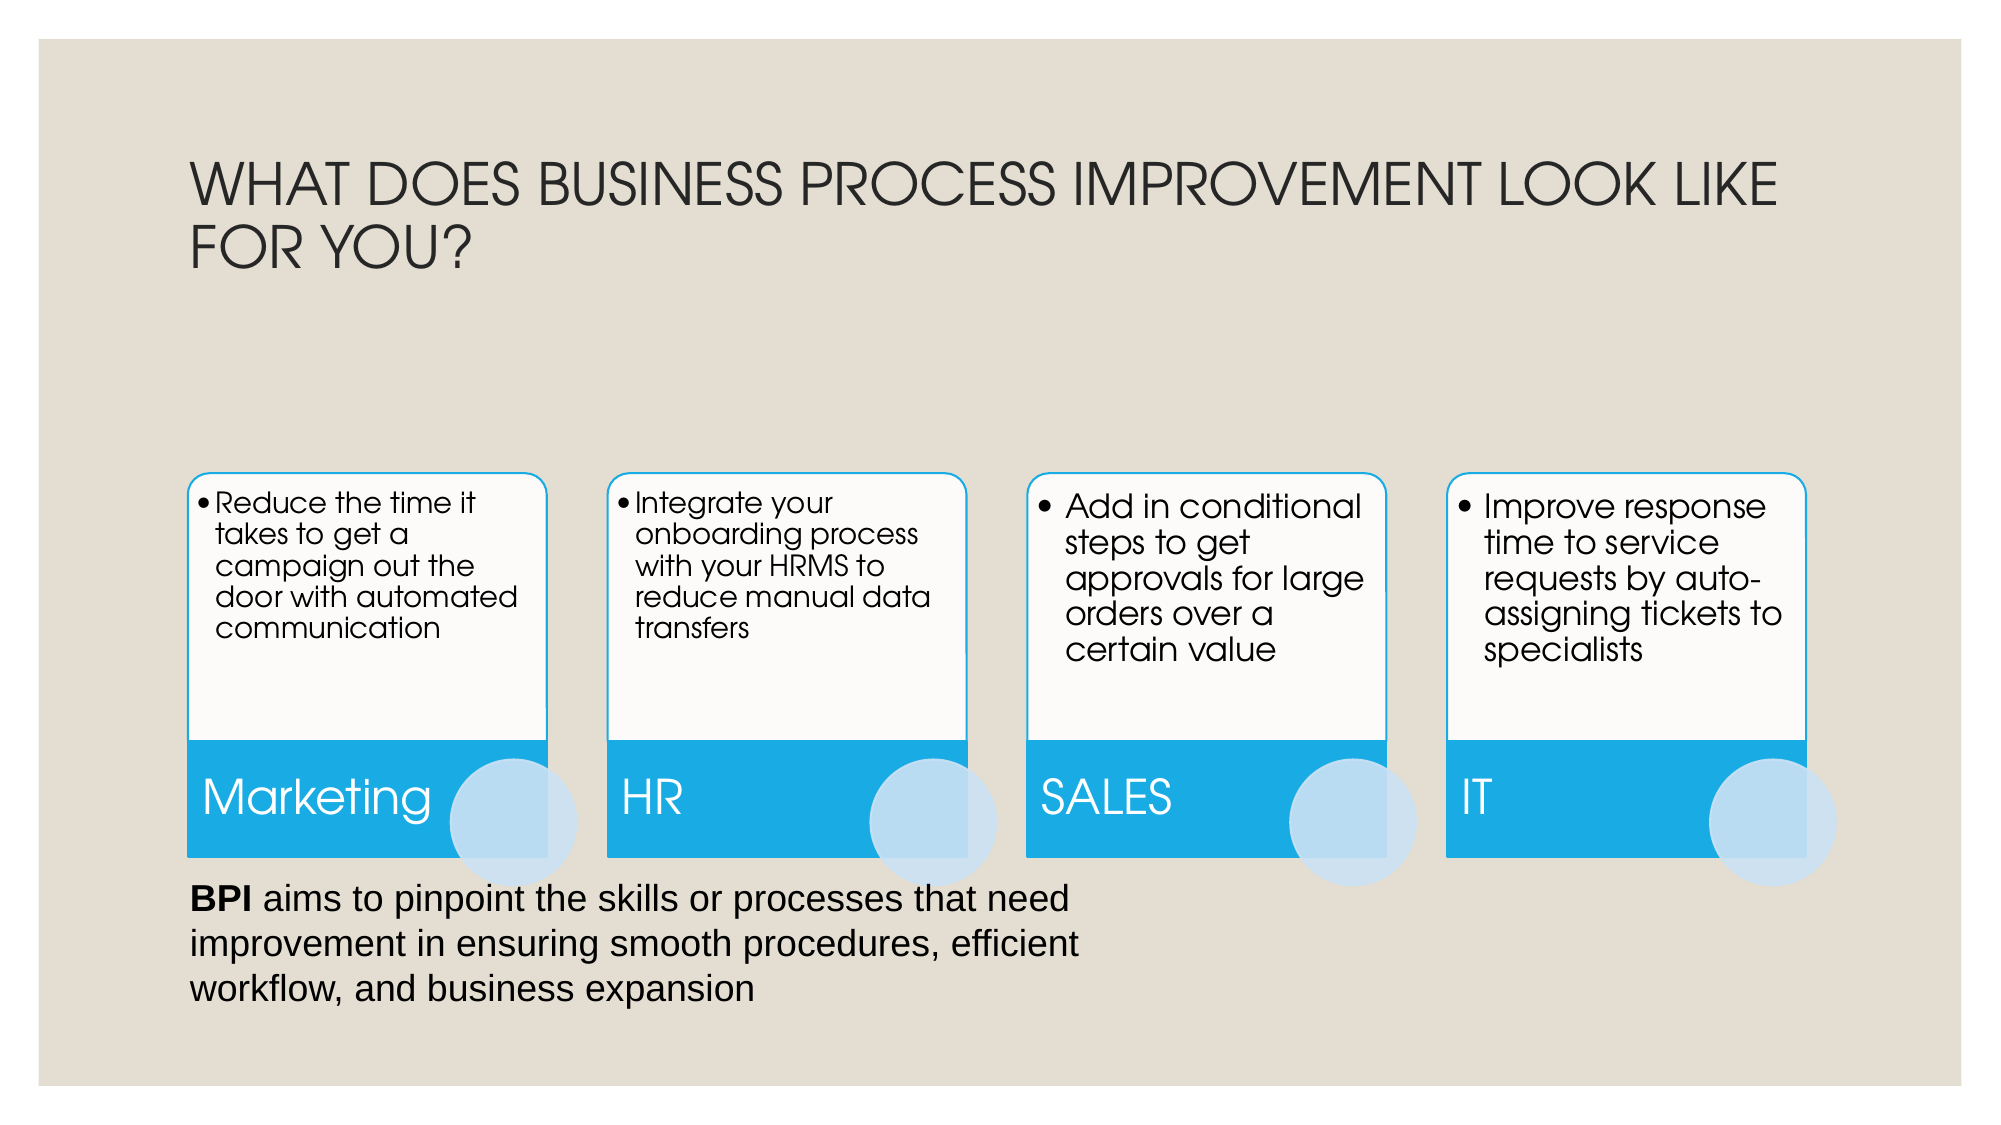

# WHAT DOES BUSINESS PROCESS IMPROVEMENT LOOK LIKE FOR YOU?

Reduce the time it takes to get a campaign out the door with automated communication
Integrate your onboarding process with your HRMS to reduce manual data transfers
Add in conditional steps to get approvals for large orders over a certain value
Improve response time to service requests by auto-assigning tickets to specialists

Marketing

HR

SALES

IT

BPI aims to pinpoint the skills or processes that need improvement in ensuring smooth procedures, efficient workflow, and business expansion